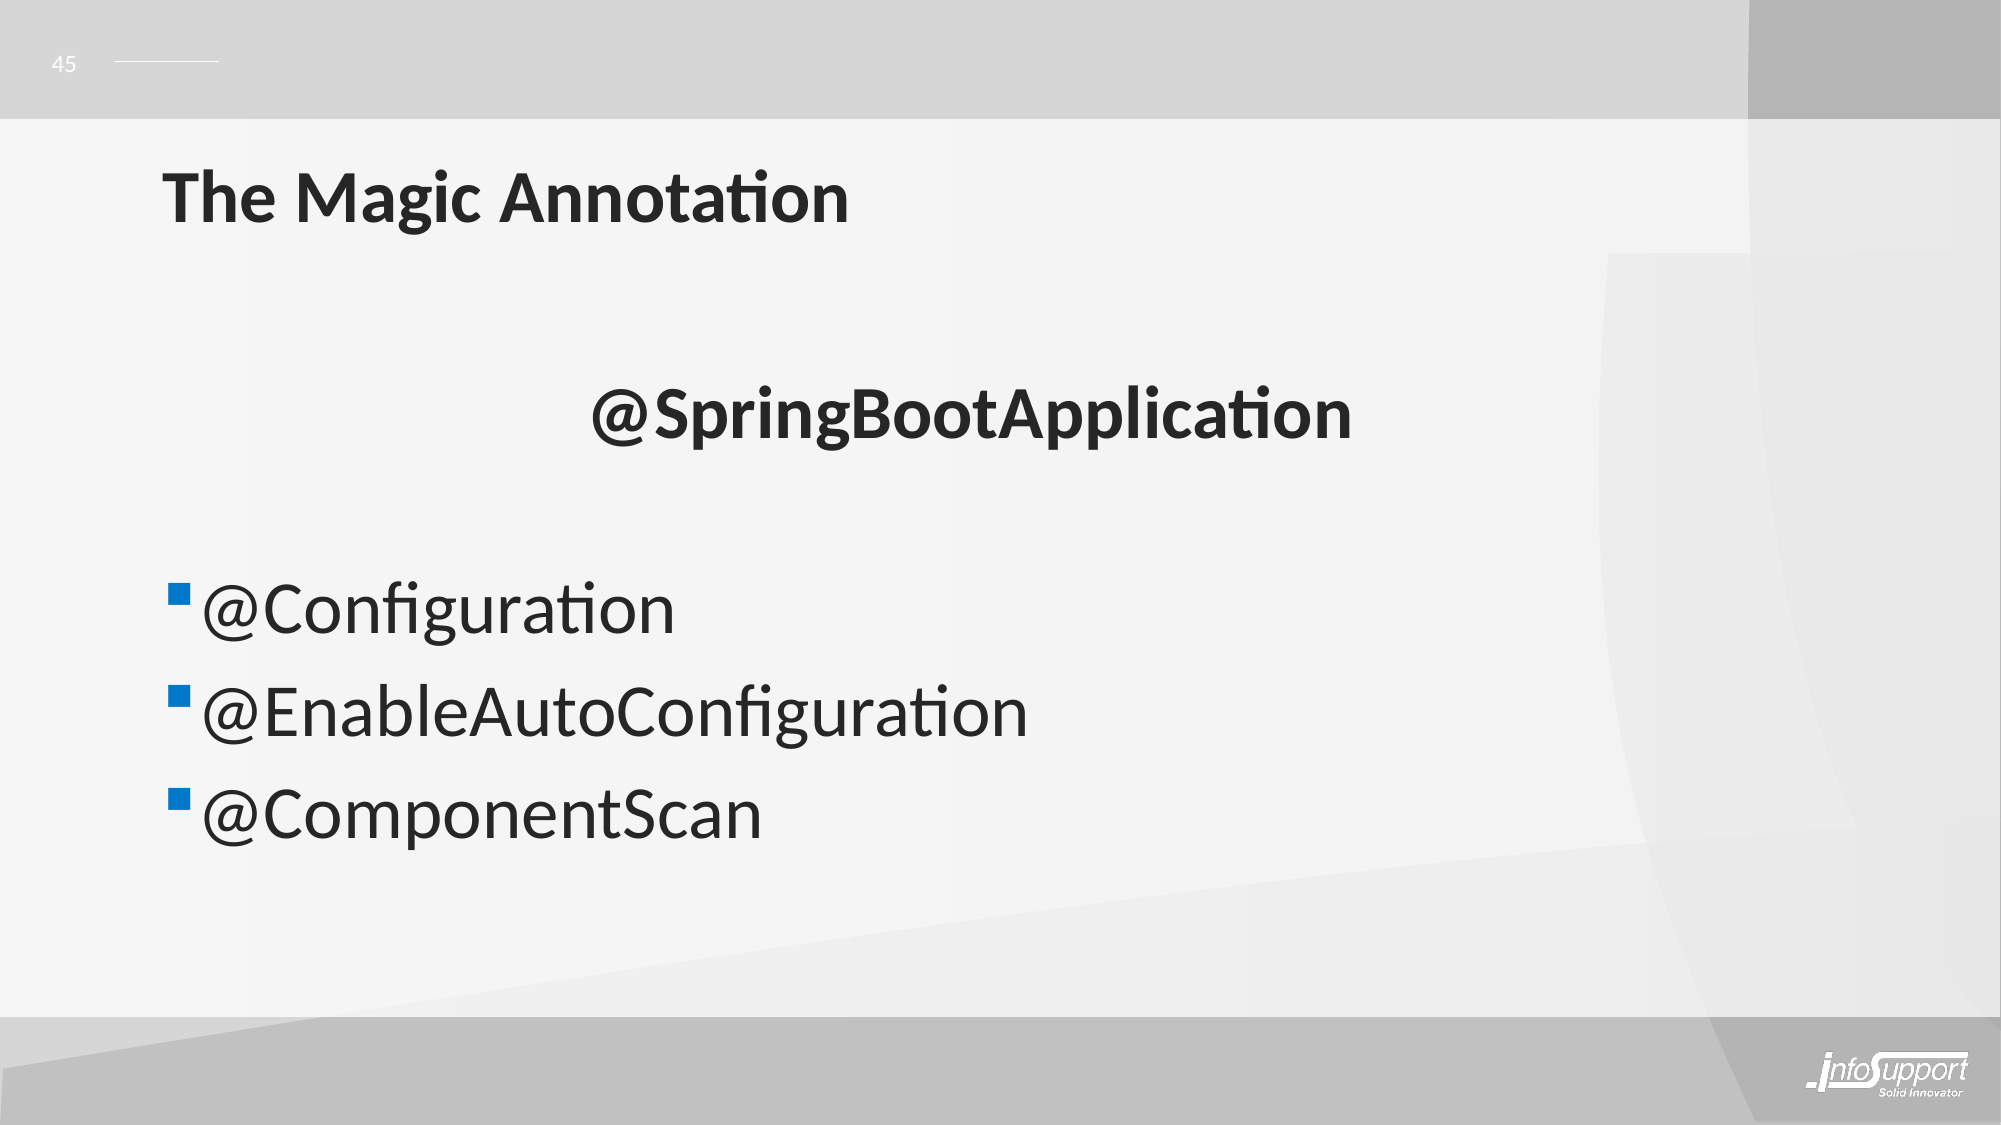

45
# The Magic Annotation

@SpringBootApplication

@Configuration
@EnableAutoConfiguration
@ComponentScan